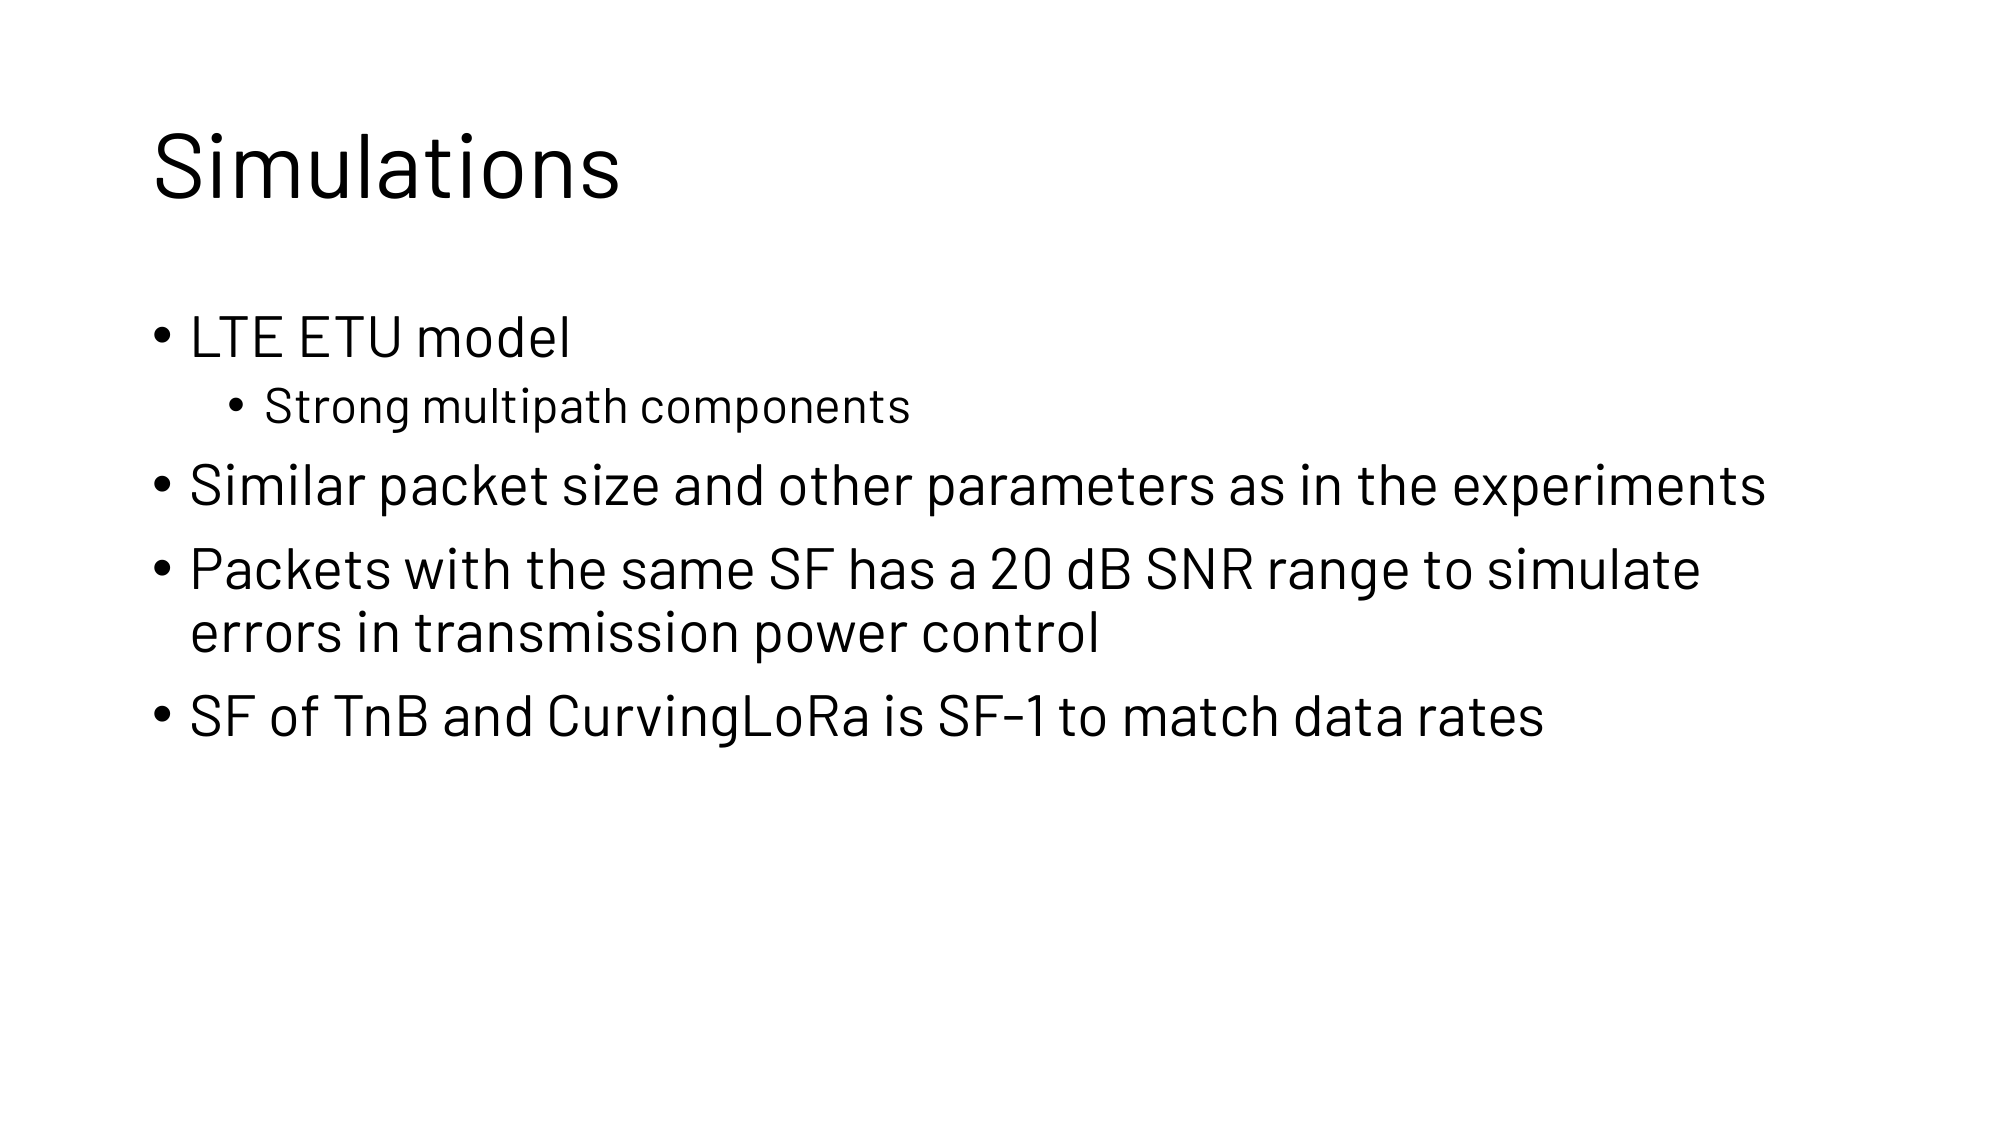

# Simulations
LTE ETU model
Strong multipath components
Similar packet size and other parameters as in the experiments
Packets with the same SF has a 20 dB SNR range to simulate errors in transmission power control
SF of TnB and CurvingLoRa is SF-1 to match data rates